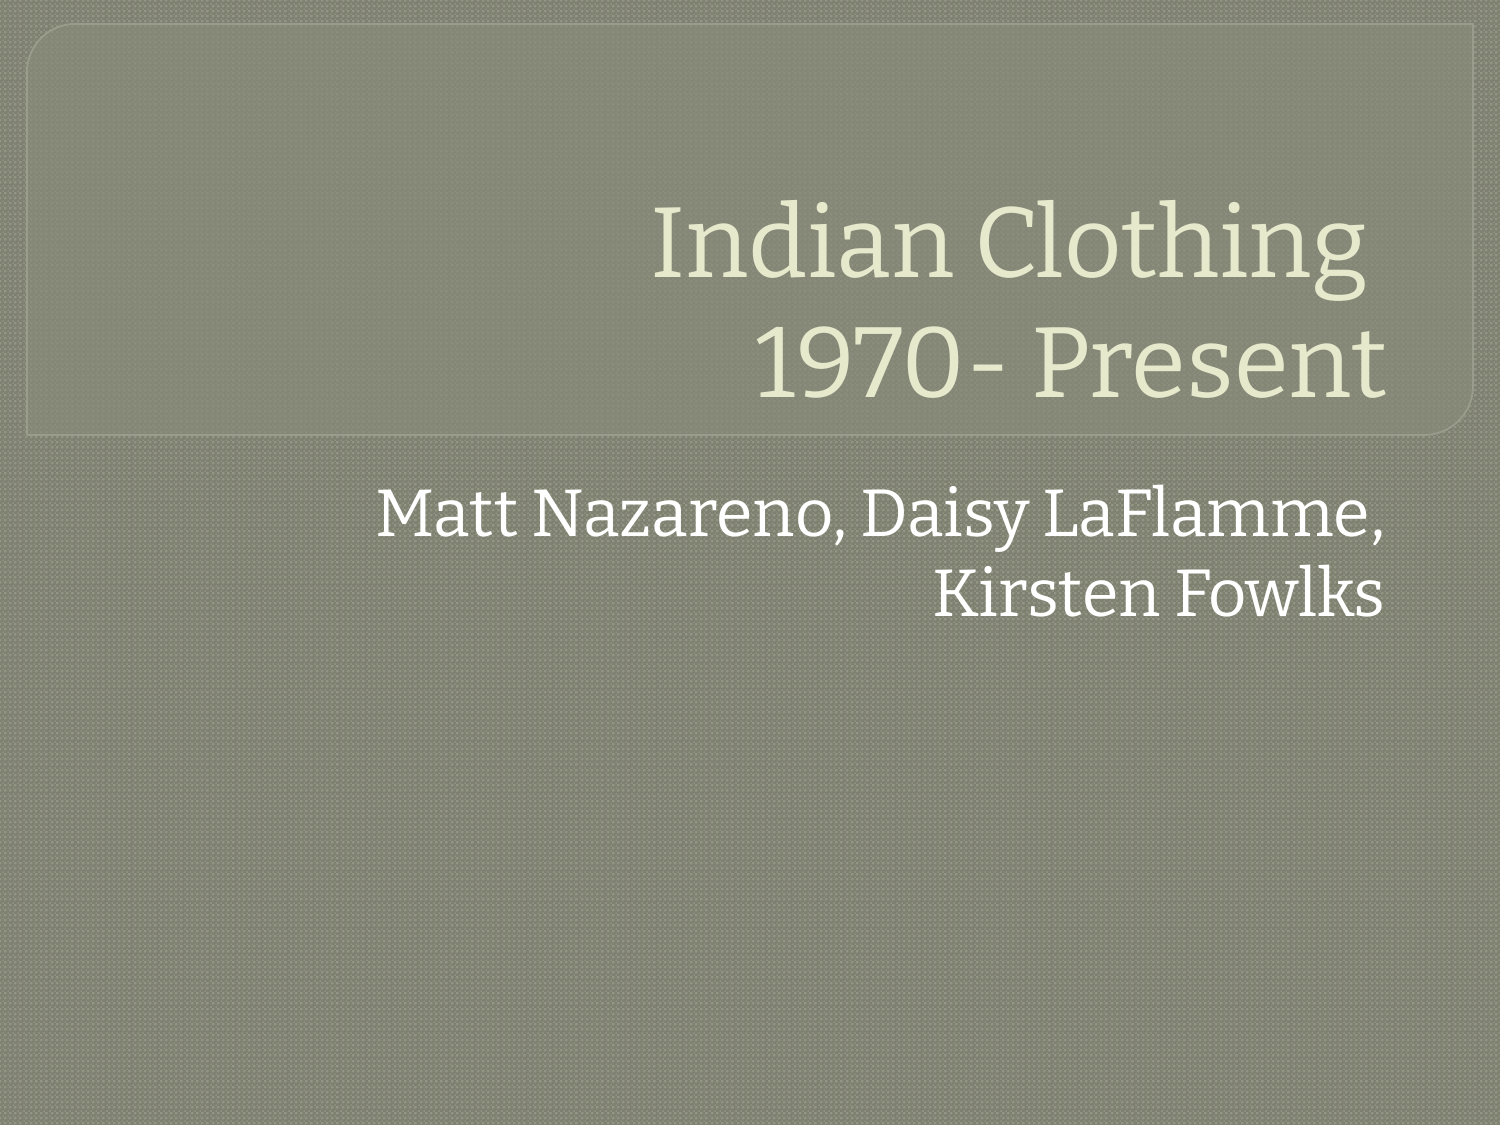

# Indian Clothing 1970- Present
Matt Nazareno, Daisy LaFlamme, Kirsten Fowlks